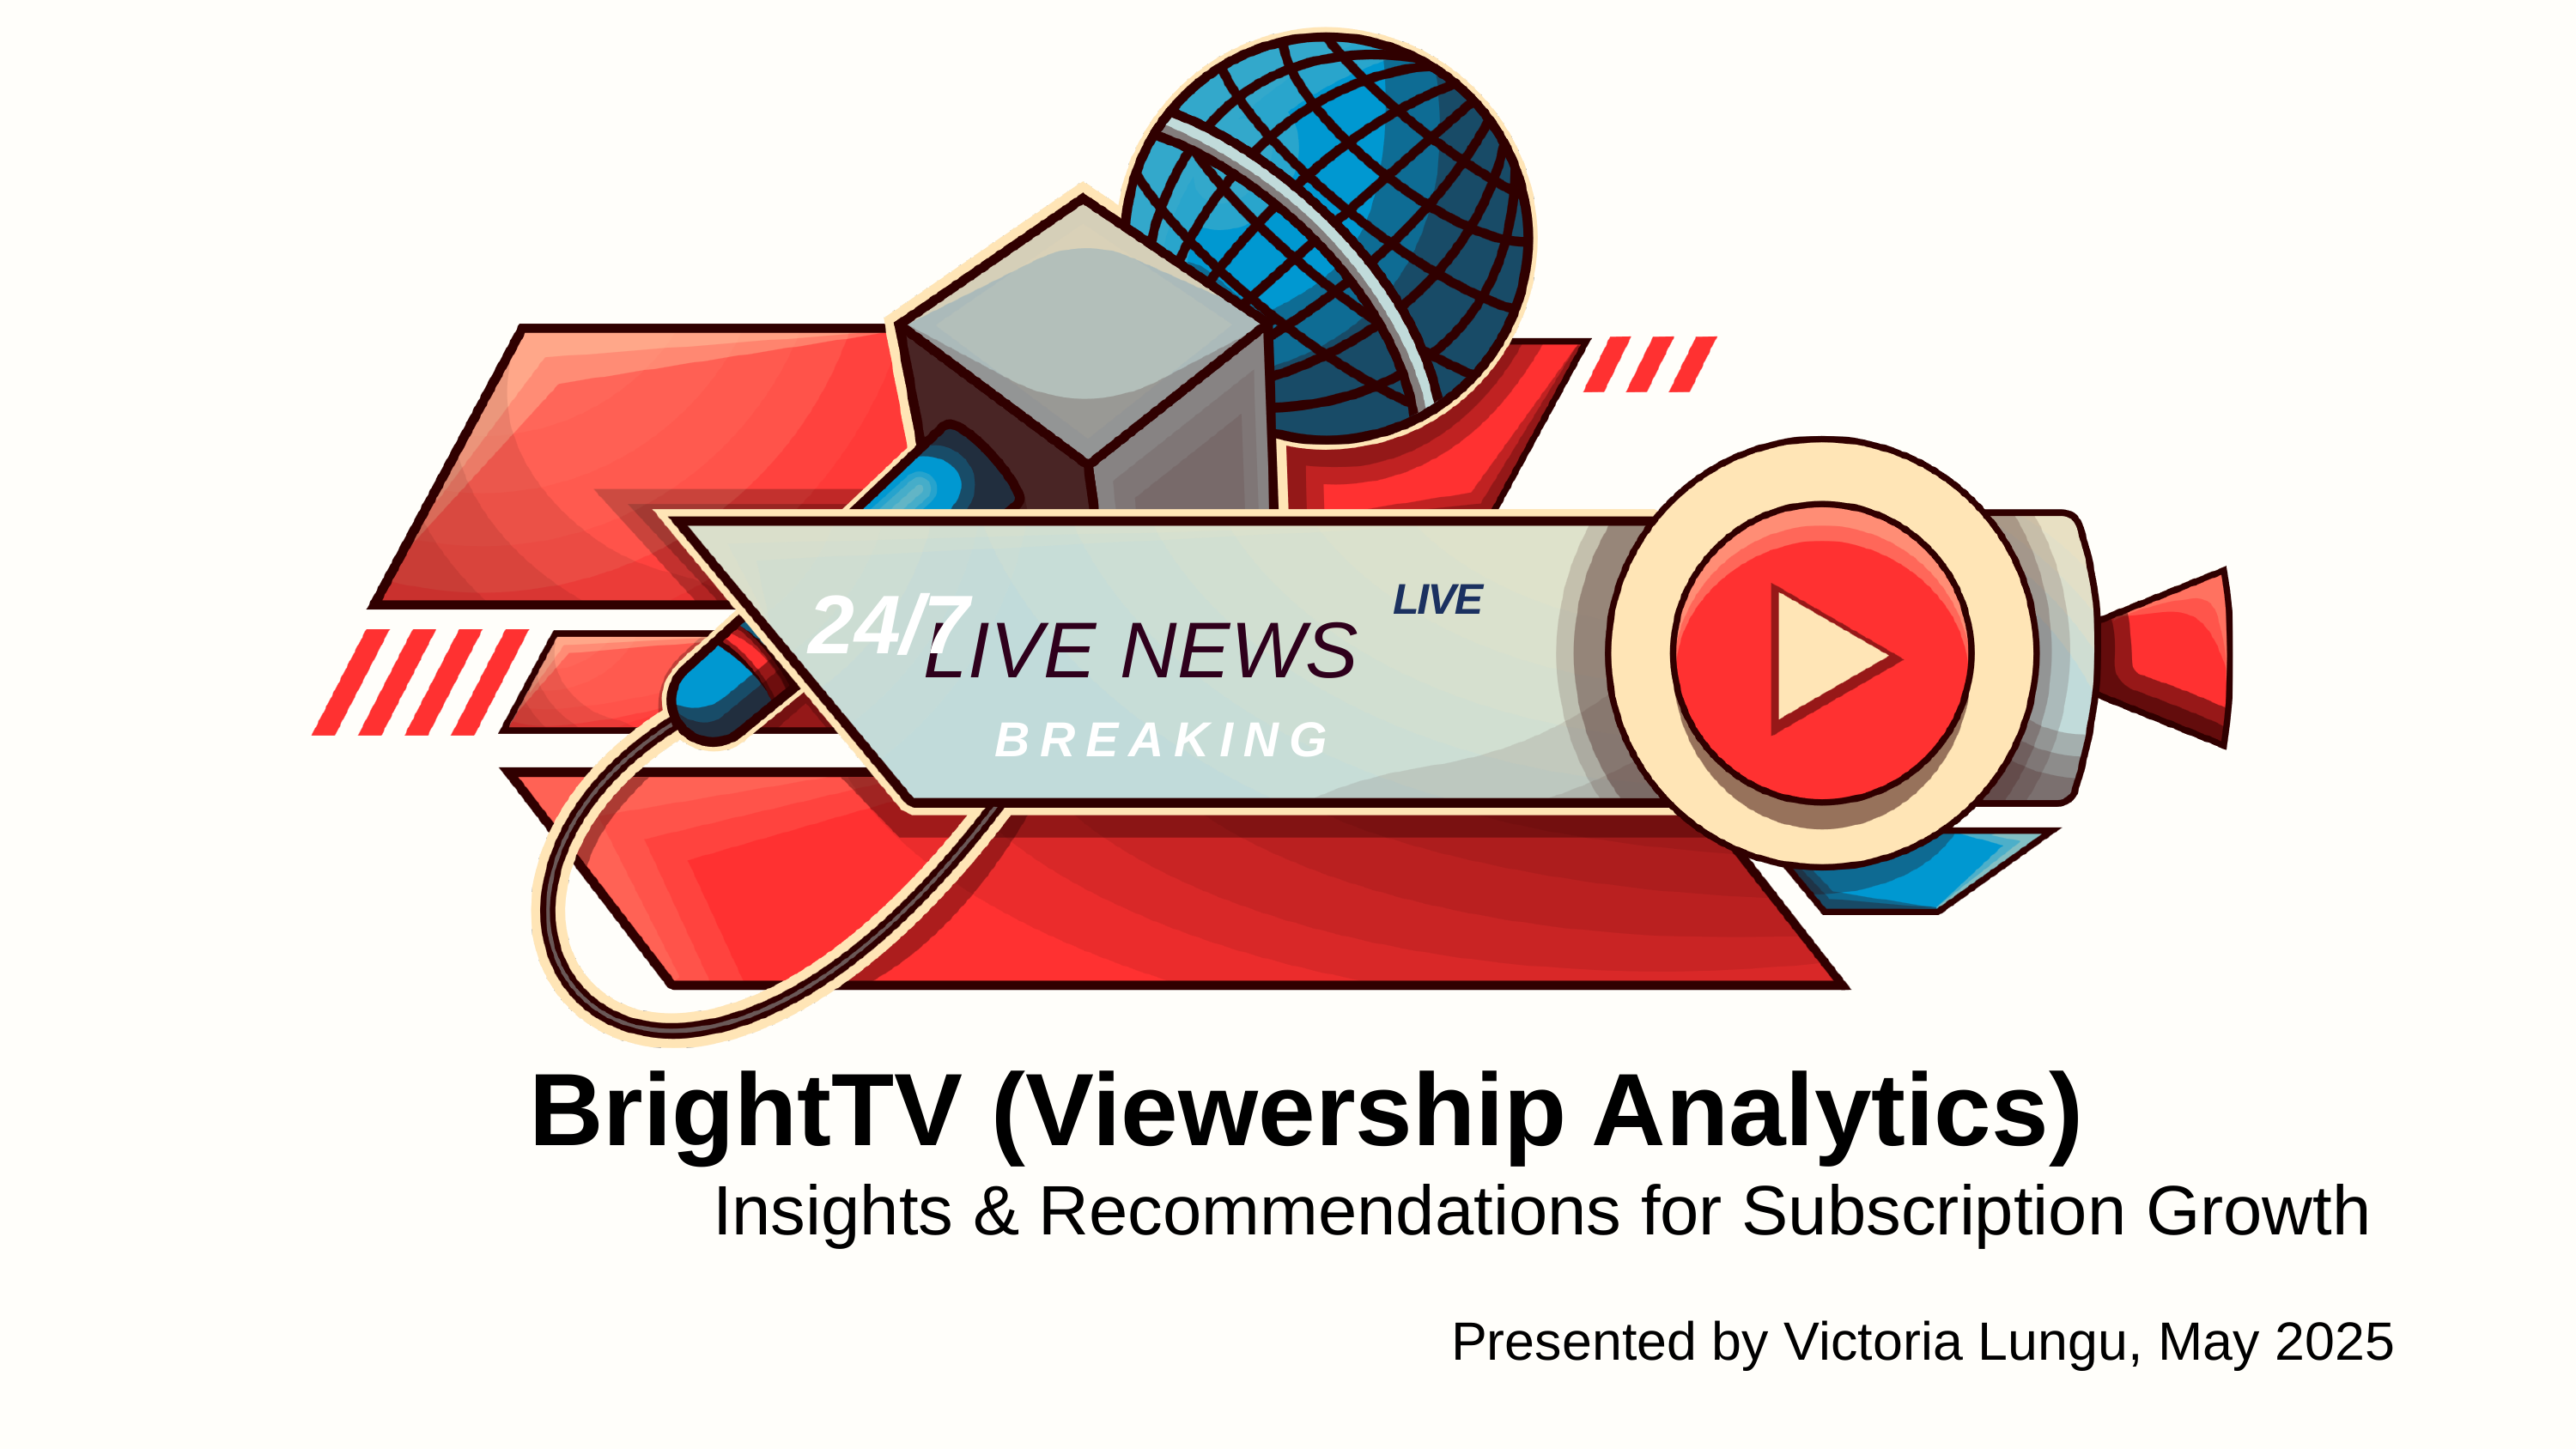

24/7
LIVE
LIVE NEWS
BREAKING
BrightTV (Viewership Analytics)
Insights & Recommendations for Subscription Growth
Presented by Victoria Lungu, May 2025